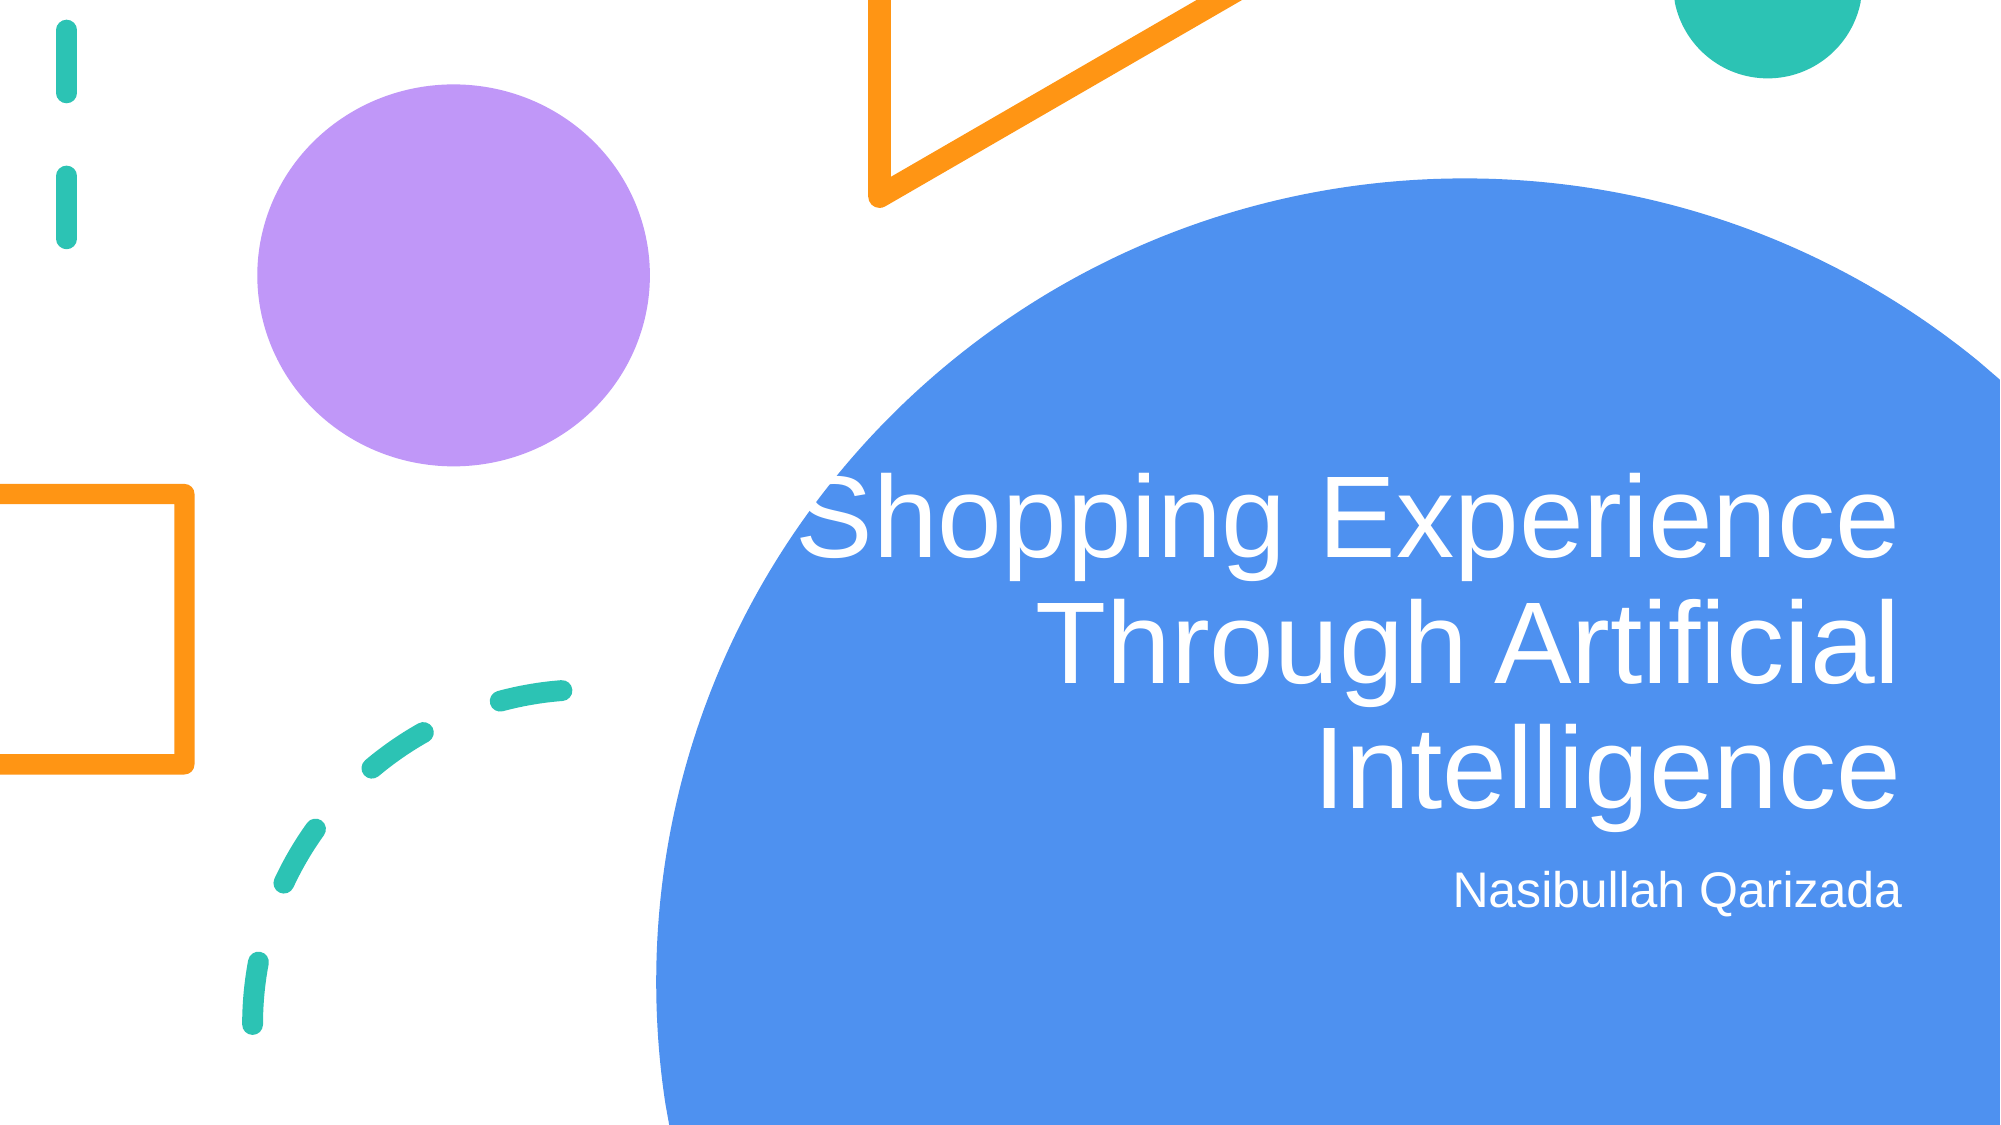

# Shopping Experience Through Artificial Intelligence
Nasibullah Qarizada